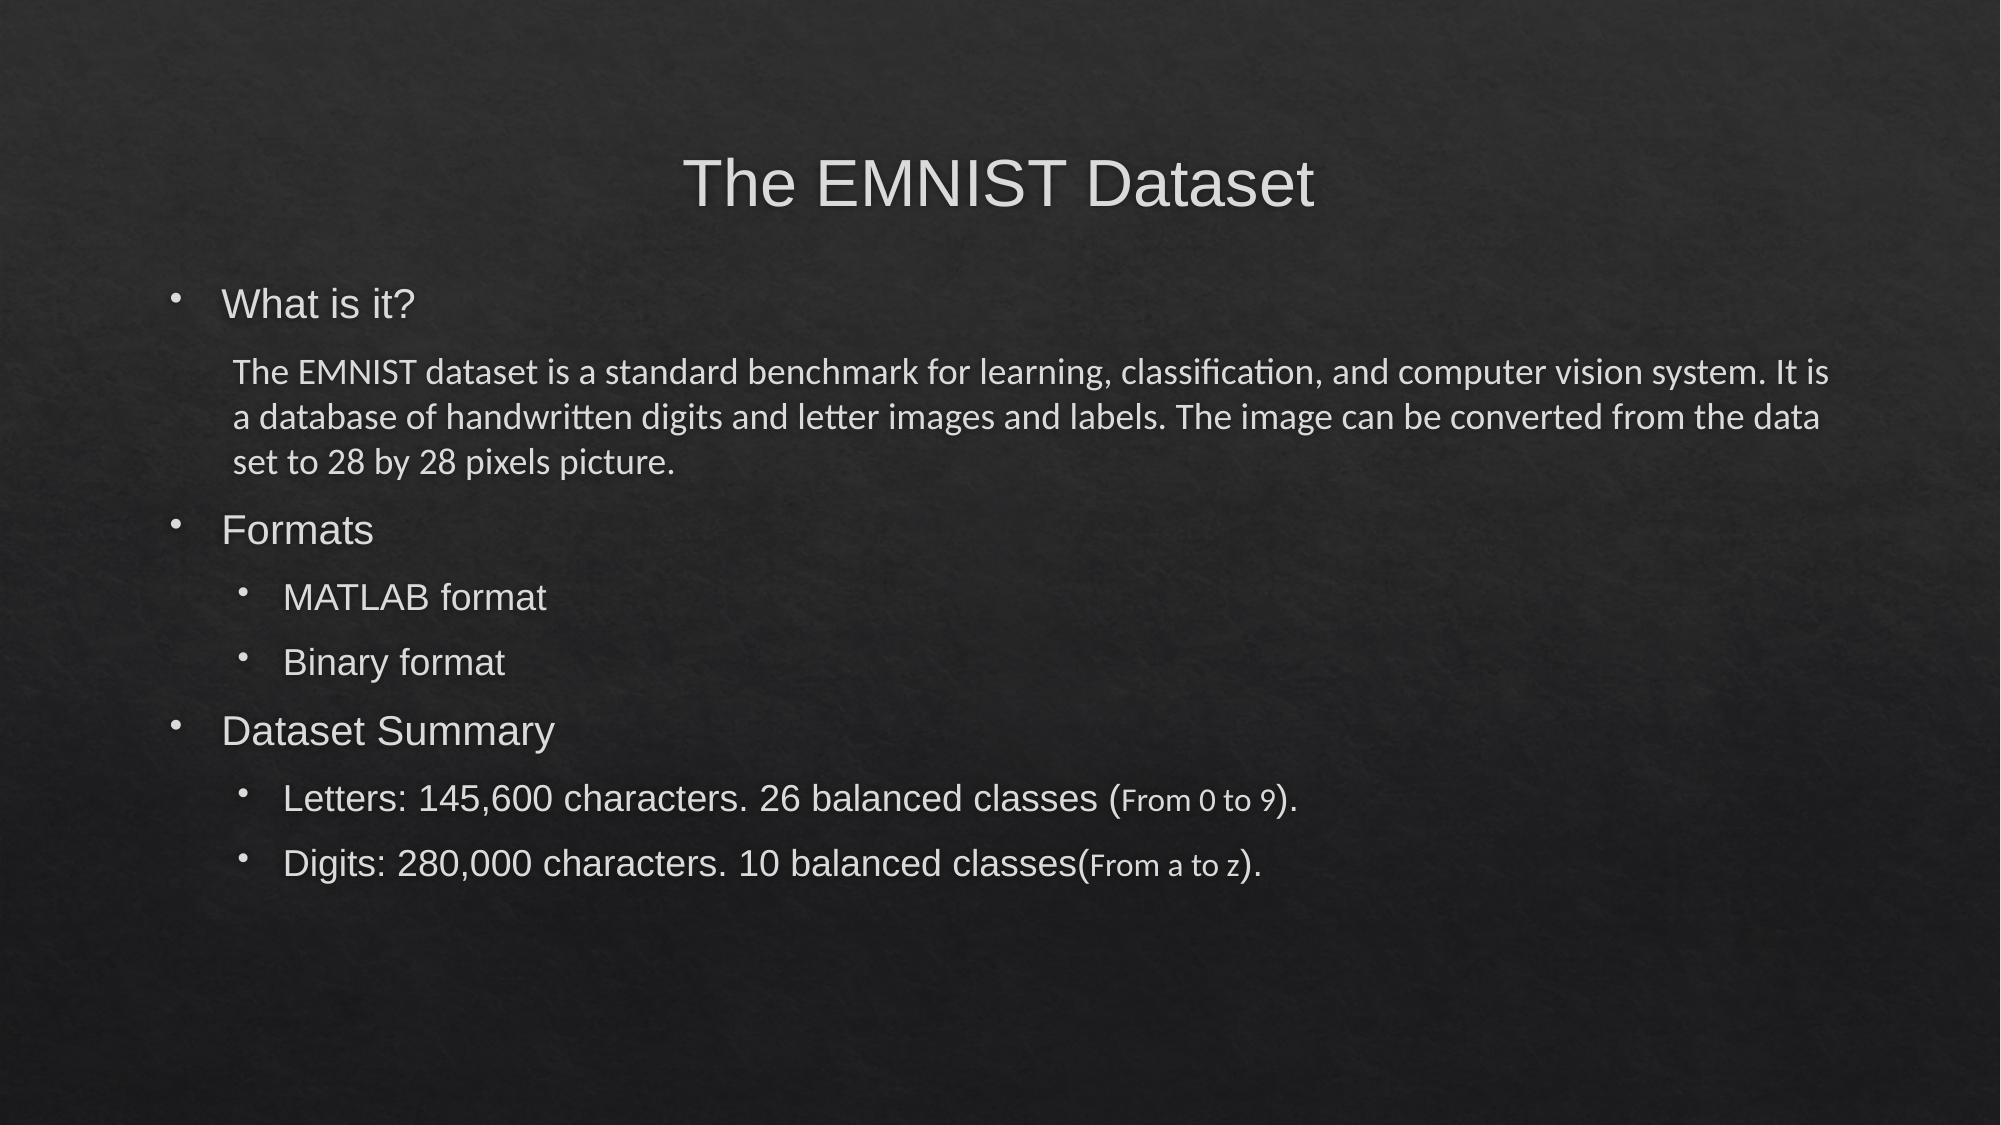

# The EMNIST Dataset
What is it?
The EMNIST dataset is a standard benchmark for learning, classification, and computer vision system. It is a database of handwritten digits and letter images and labels. The image can be converted from the data set to 28 by 28 pixels picture.
Formats
MATLAB format
Binary format
Dataset Summary
Letters: 145,600 characters. 26 balanced classes (From 0 to 9).
Digits: 280,000 characters. 10 balanced classes(From a to z).